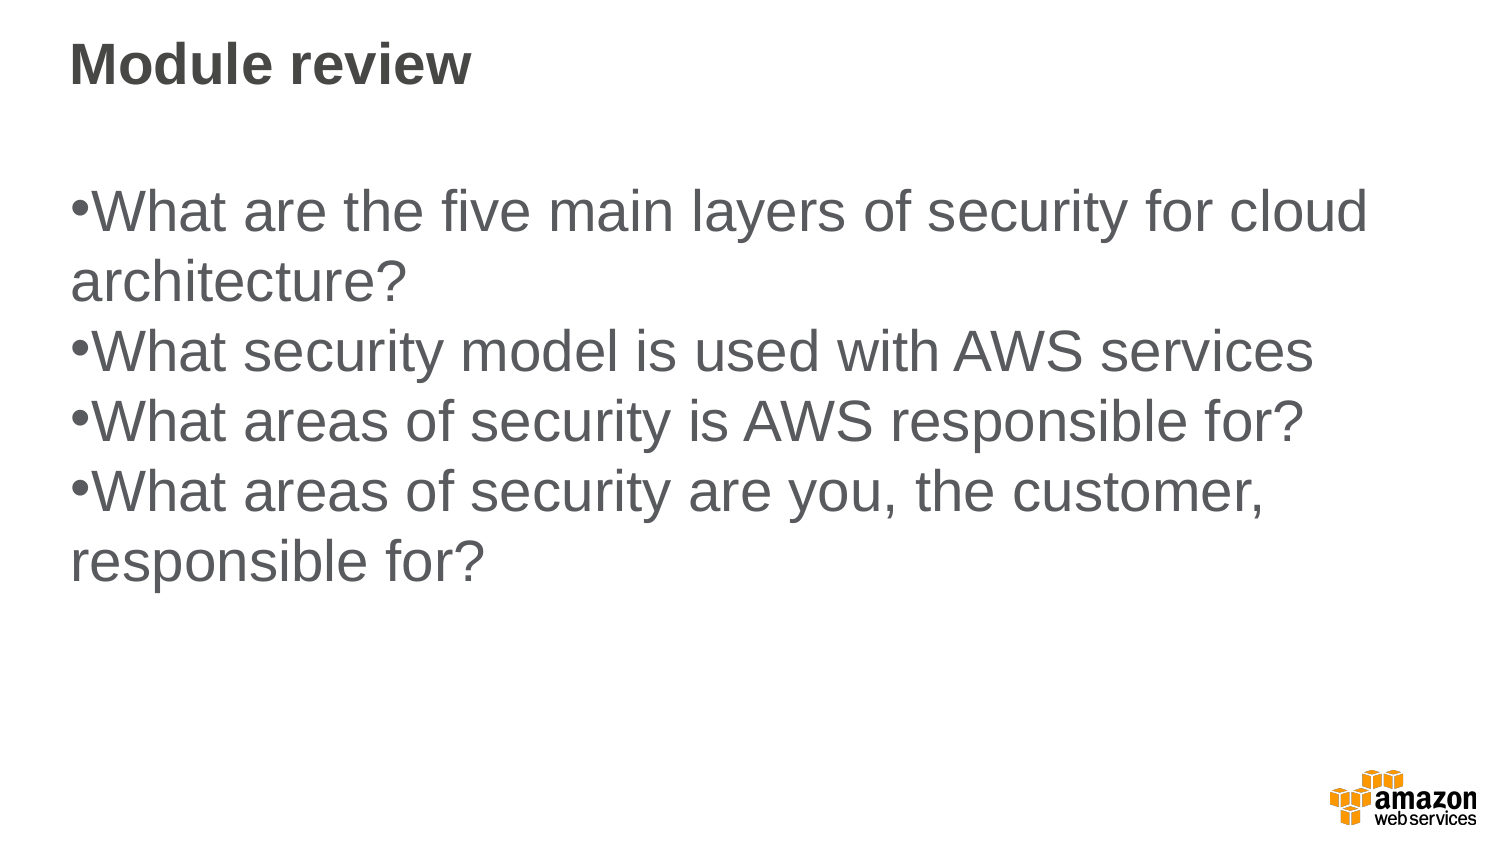

Module review
What are the five main layers of security for cloud architecture?
What security model is used with AWS services
What areas of security is AWS responsible for?
What areas of security are you, the customer, responsible for?